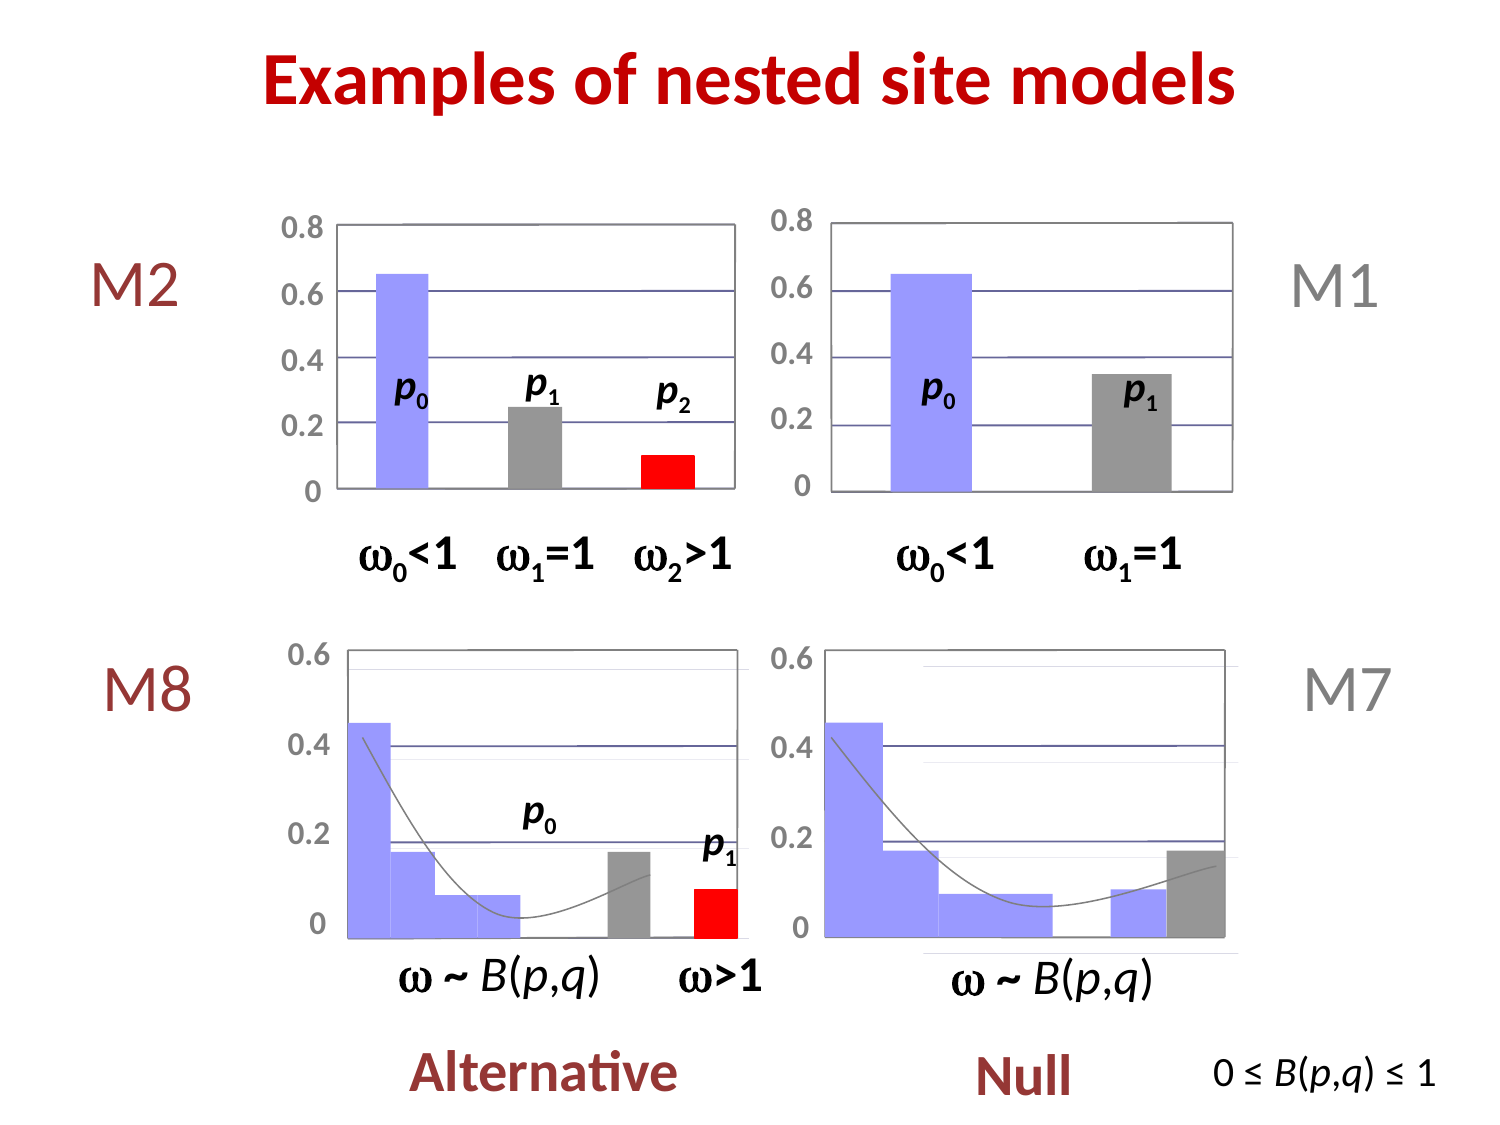

Examples of nested site models
0.8
0.6
0.4
0.2
0
0.8
0.6
0.4
0.2
0

M2
M1

p1
p0
p0
p1
p2

ω0<1
ω1=1
ω2>1
ω0<1
ω1=1
0.2
1
4
0.2
1
0.6
0.4
0.2
0
0.6
0.4
0.2
0
M8
M7

p0
p1

ω ~ B(p,q)
ω>1

ω ~ B(p,q)

0.1
1.0
4.0
0.1
1.0
Alternative
Null
0 ≤ B(p,q) ≤ 1